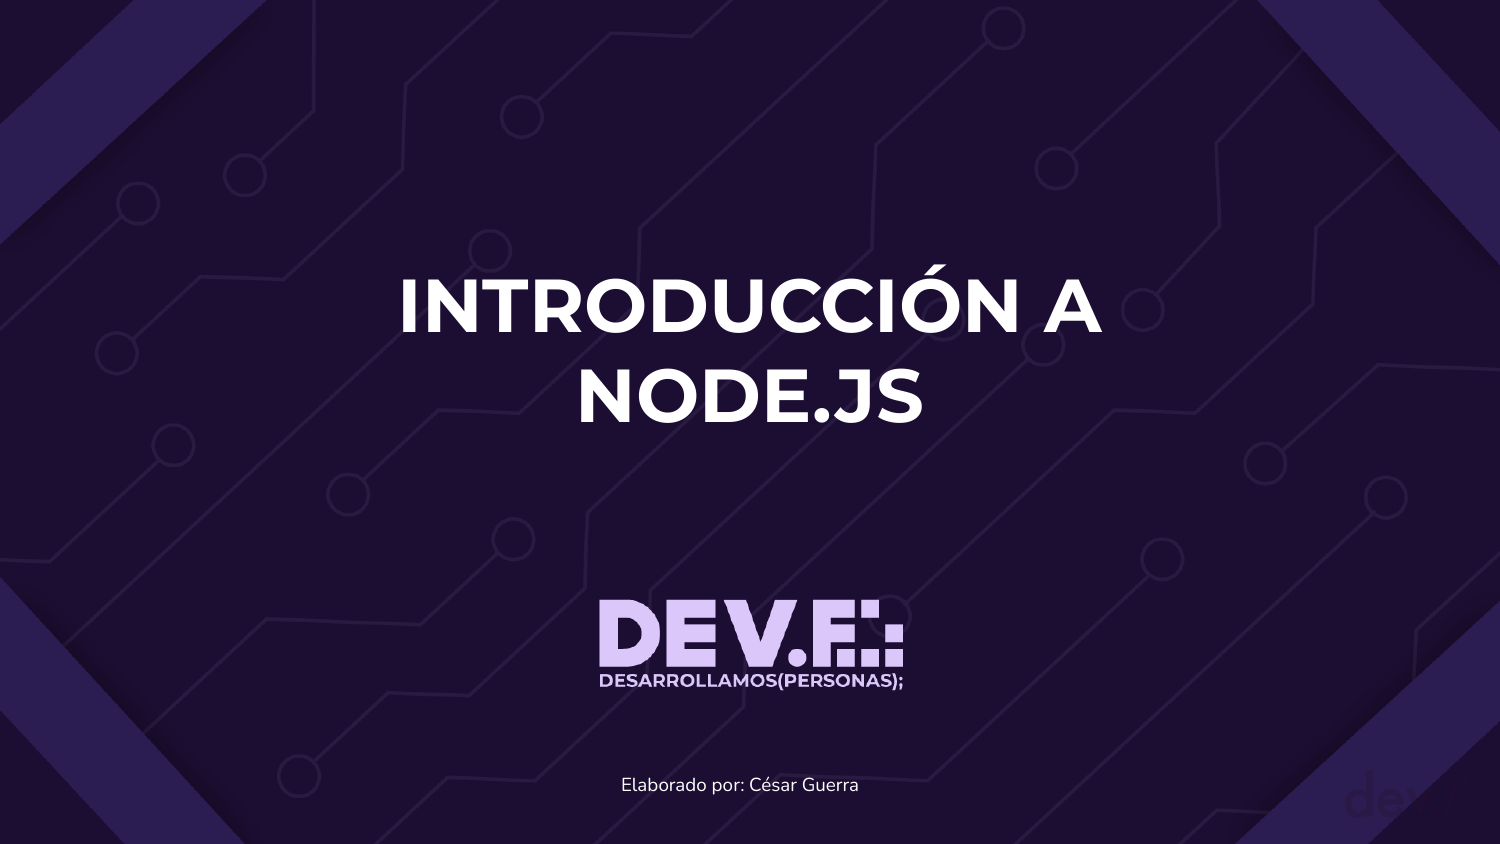

# INTRODUCCIÓN A
NODE.JS
Elaborado por: César Guerra